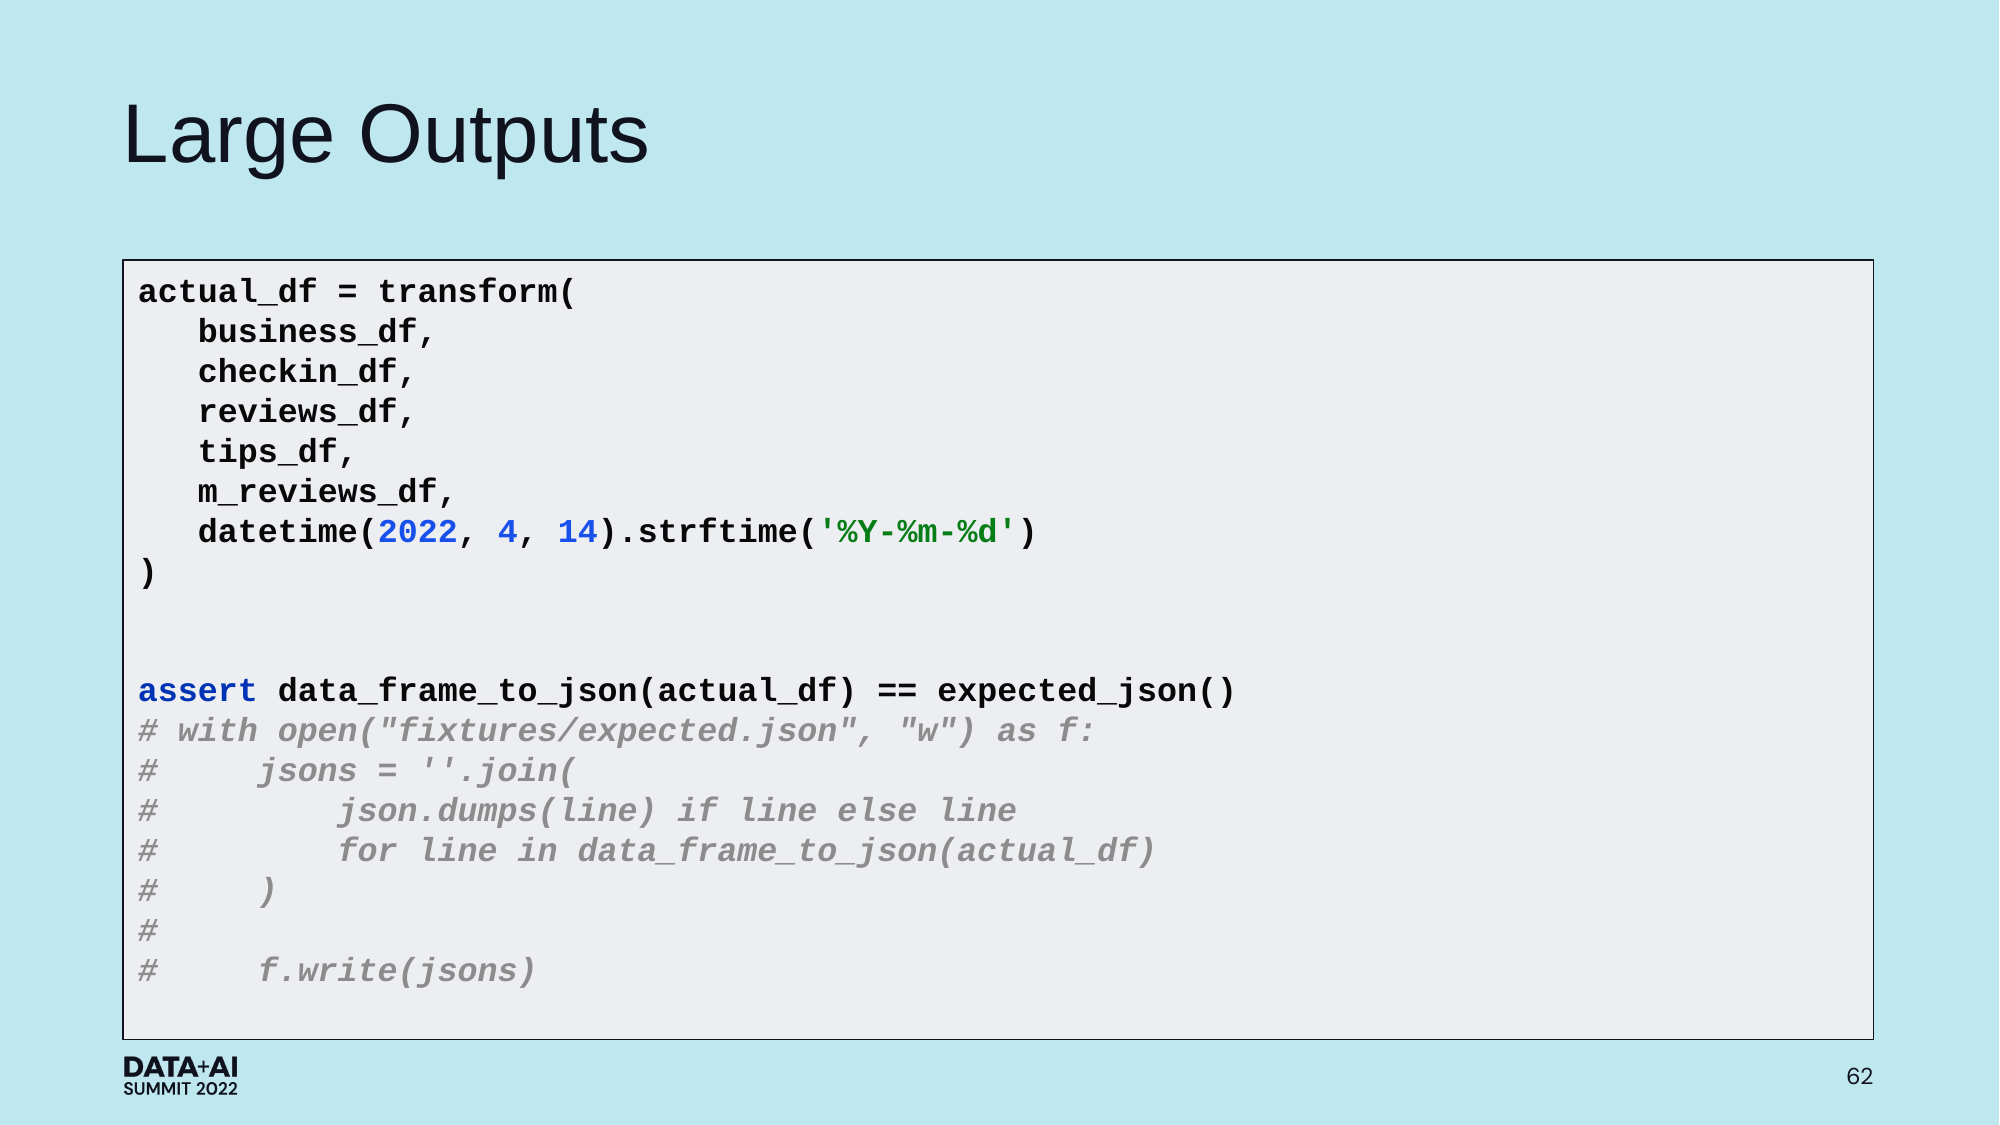

# Large Outputs
actual_df = transform(
   business_df,
   checkin_df,
   reviews_df,
   tips_df,
   m_reviews_df,
   datetime(2022, 4, 14).strftime('%Y-%m-%d')
)

assert data_frame_to_json(actual_df) == expected_json()
# with open("fixtures/expected.json", "w") as f:
#     jsons = ''.join(
#         json.dumps(line) if line else line
#         for line in data_frame_to_json(actual_df)
#     )
#
#     f.write(jsons)

62